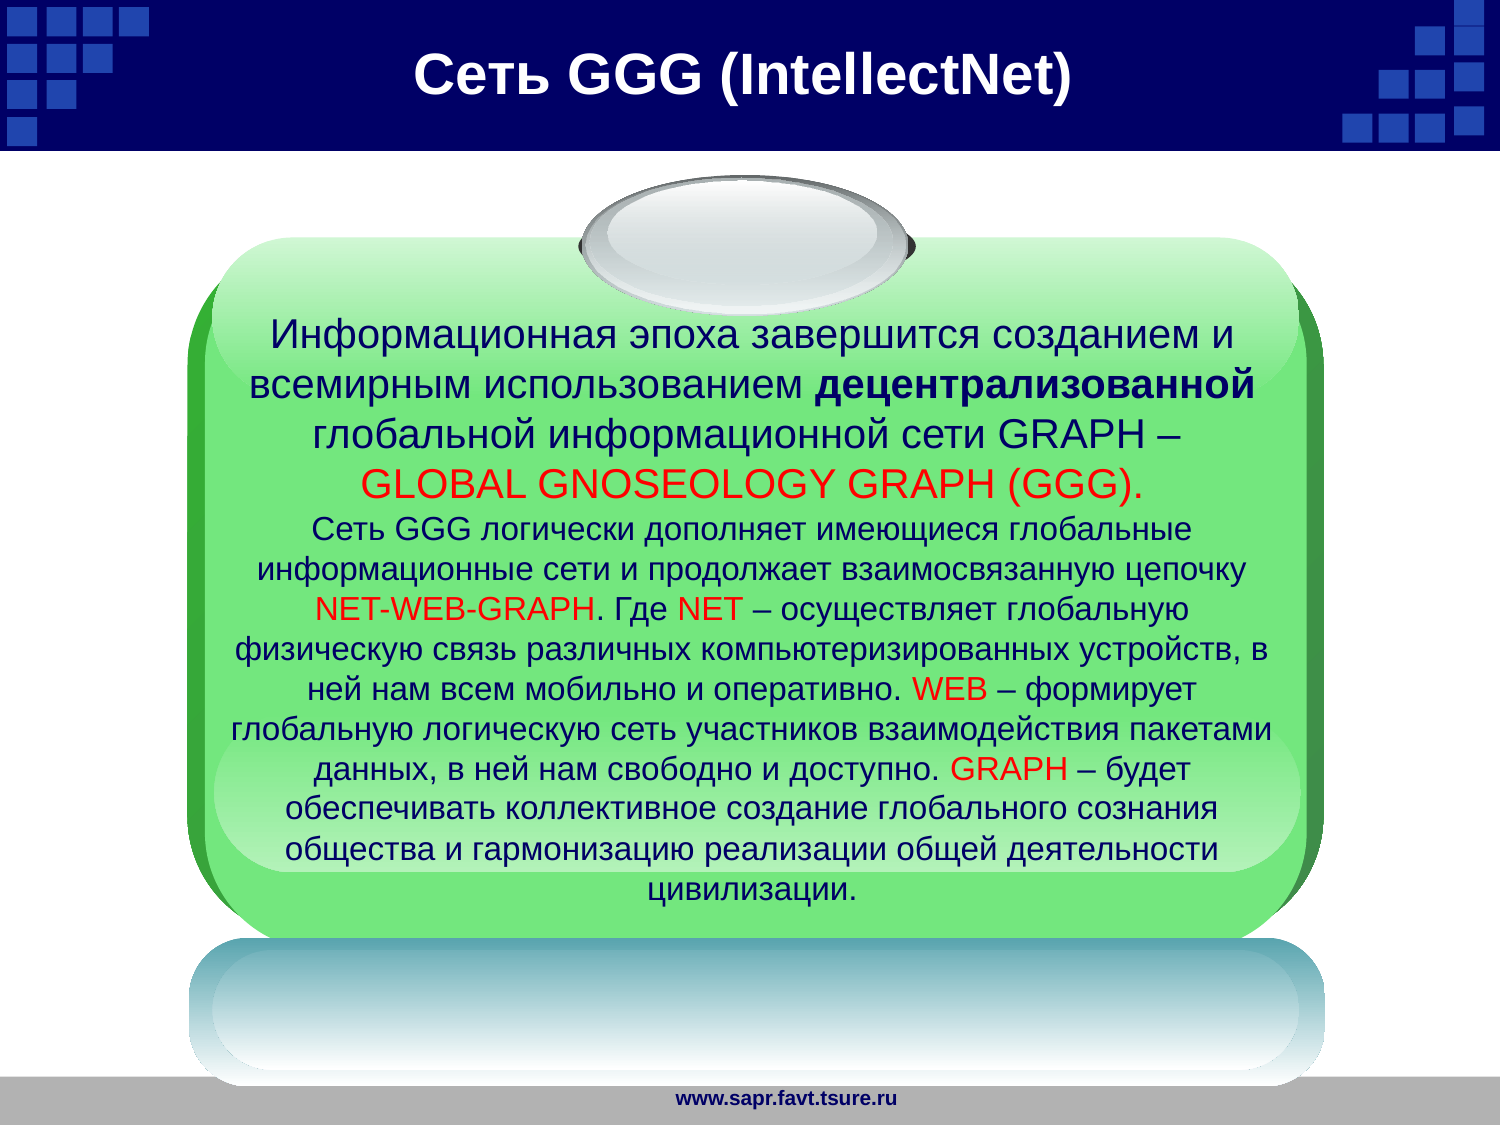

Сеть GGG (IntellectNet)

Информационная эпоха завершится созданием и всемирным использованием децентрализованной глобальной информационной сети GRAPH –
GLOBAL GNOSEOLOGY GRAPH (GGG).
Сеть GGG логически дополняет имеющиеся глобальные информационные сети и продолжает взаимосвязанную цепочку NET-WEB-GRAPH. Где NET – осуществляет глобальную физическую связь различных компьютеризированных устройств, в ней нам всем мобильно и оперативно. WEB – формирует глобальную логическую сеть участников взаимодействия пакетами данных, в ней нам свободно и доступно. GRAPH – будет обеспечивать коллективное создание глобального сознания общества и гармонизацию реализации общей деятельности цивилизации.

www.sapr.favt.tsure.ru